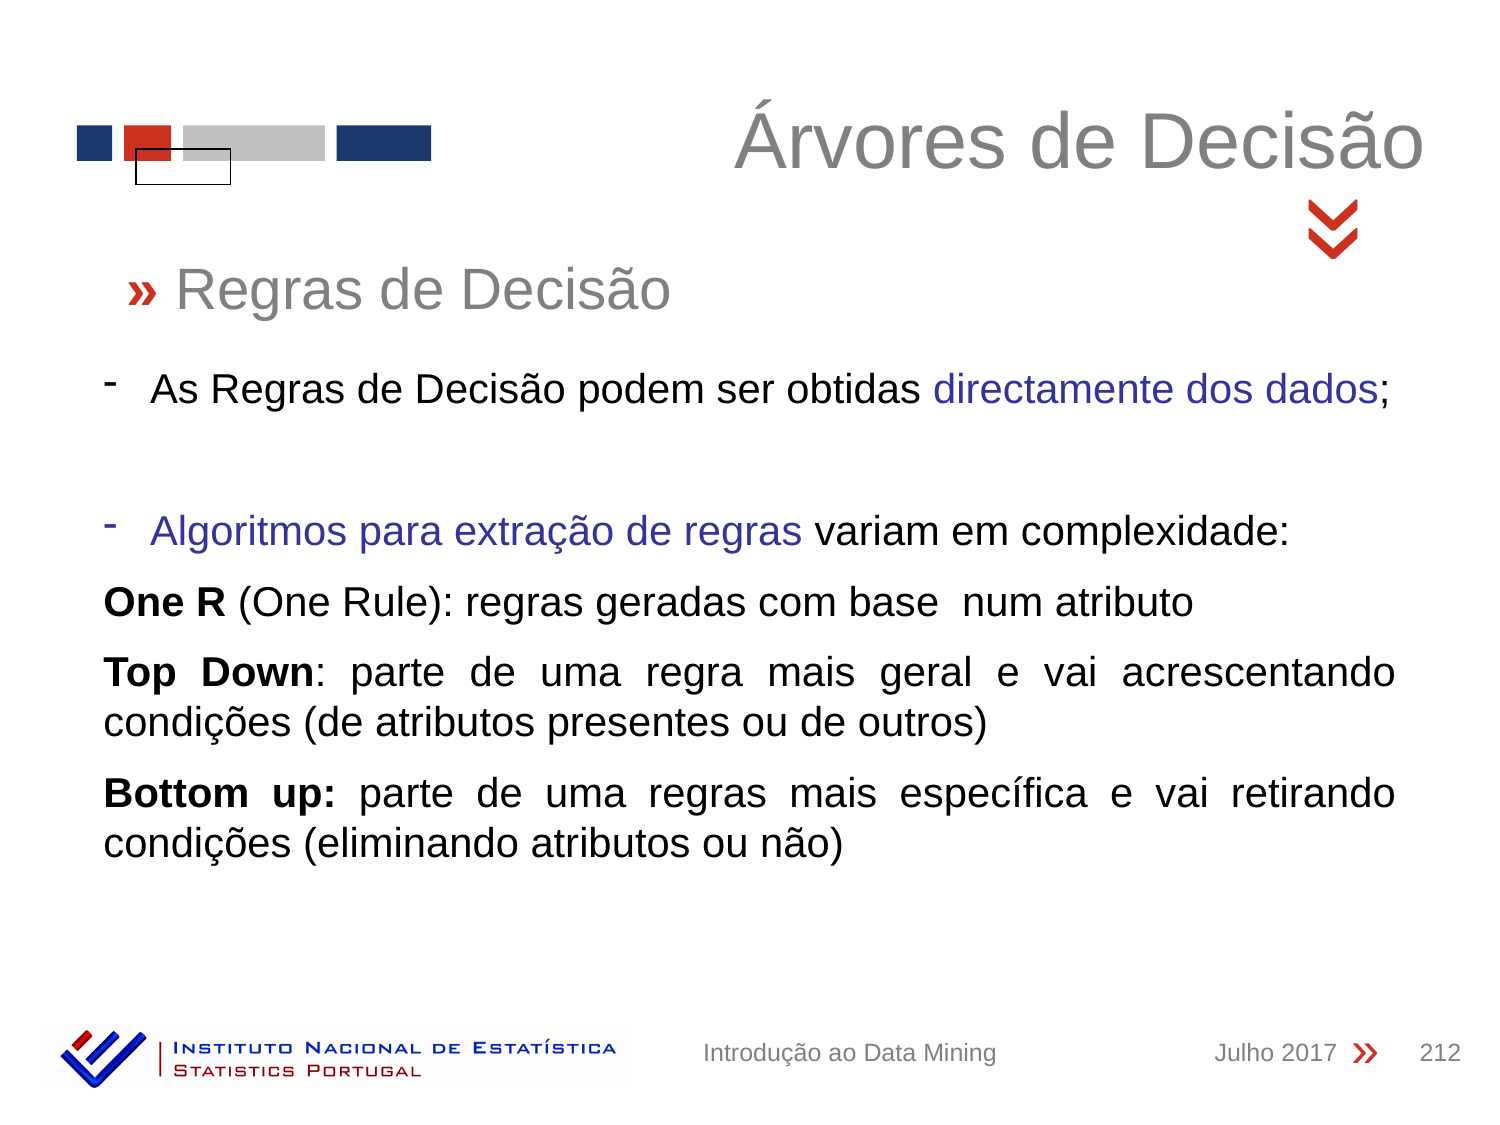

Árvores de Decisão
«
» Regras de Decisão
 As Regras de Decisão podem ser obtidas directamente dos dados;

 Algoritmos para extração de regras variam em complexidade:
One R (One Rule): regras geradas com base  num atributo
Top Down: parte de uma regra mais geral e vai acrescentando condições (de atributos presentes ou de outros)
Bottom up: parte de uma regras mais específica e vai retirando condições (eliminando atributos ou não)
Introdução ao Data Mining
Julho 2017
212
«